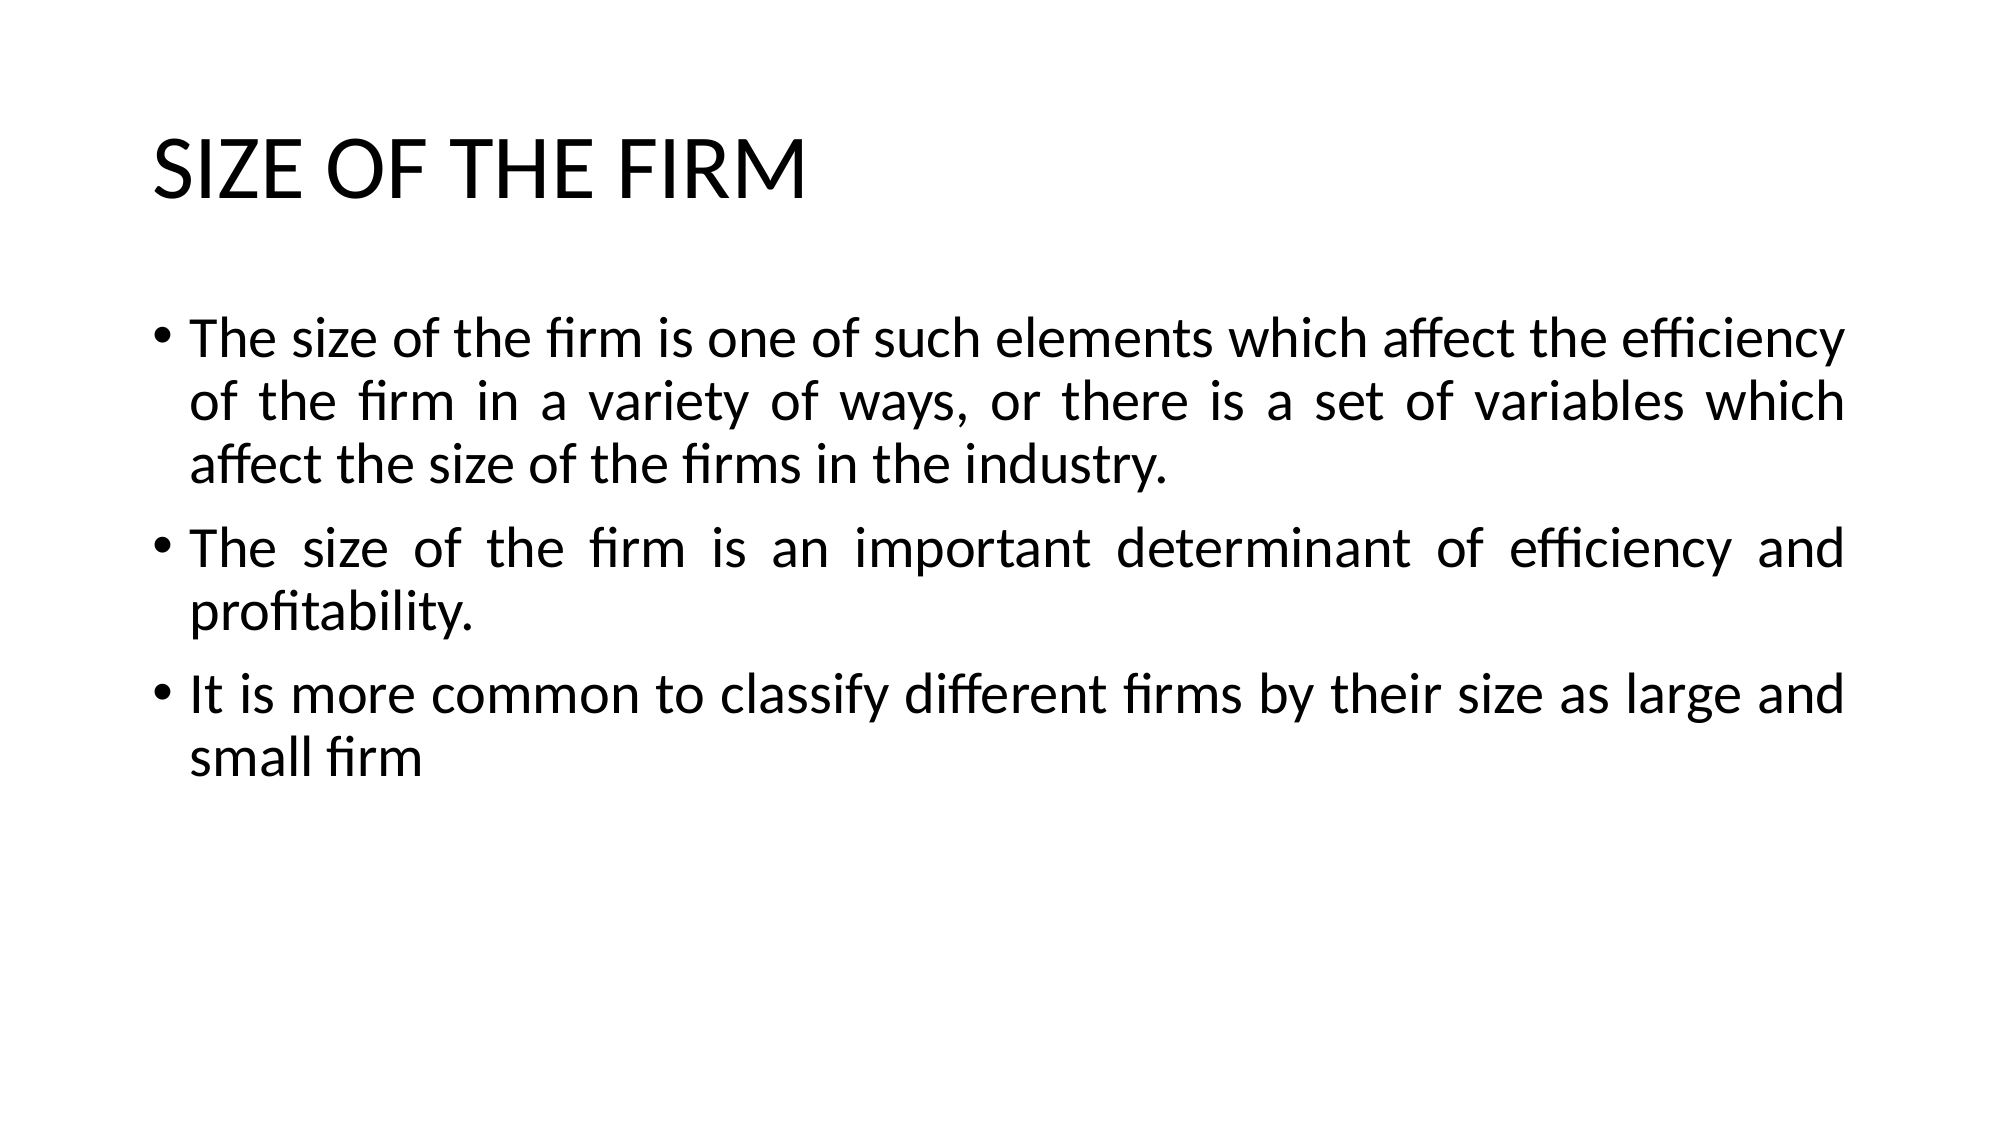

# SIZE OF THE FIRM
The size of the firm is one of such elements which affect the efficiency of the firm in a variety of ways, or there is a set of variables which affect the size of the firms in the industry.
The size of the firm is an important determinant of efficiency and profitability.
It is more common to classify different firms by their size as large and small firm